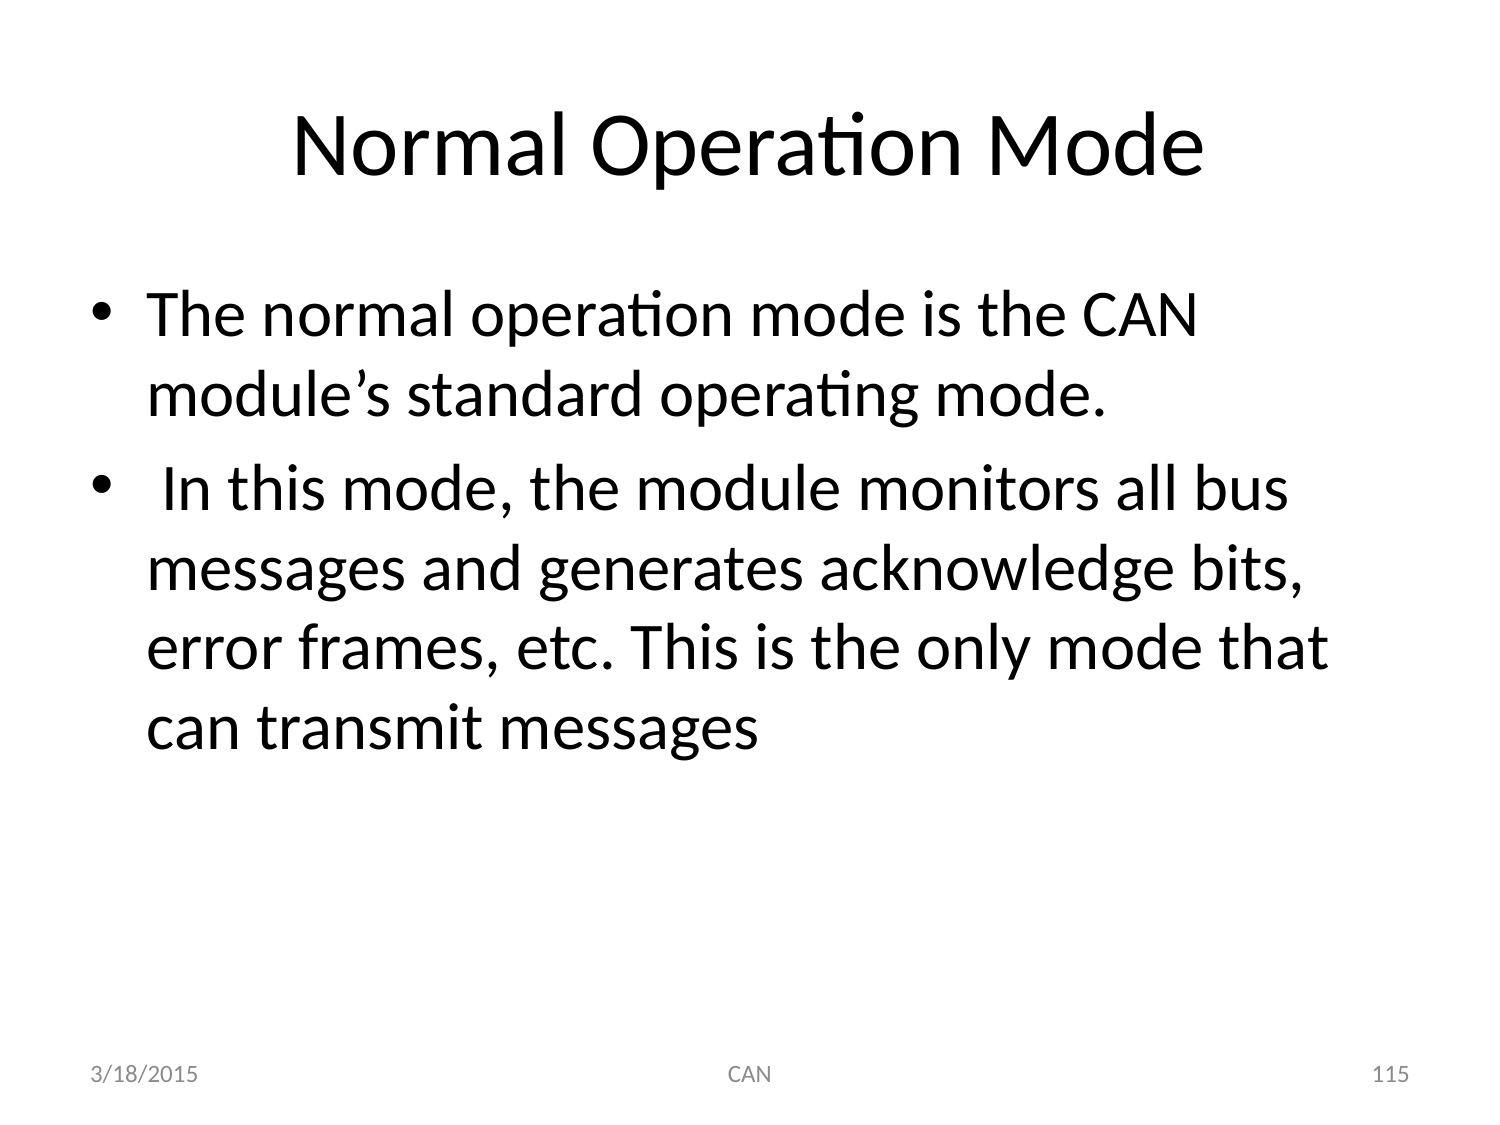

# Normal Operation Mode
The normal operation mode is the CAN module’s standard operating mode.
 In this mode, the module monitors all bus messages and generates acknowledge bits, error frames, etc. This is the only mode that can transmit messages
3/18/2015
CAN
115